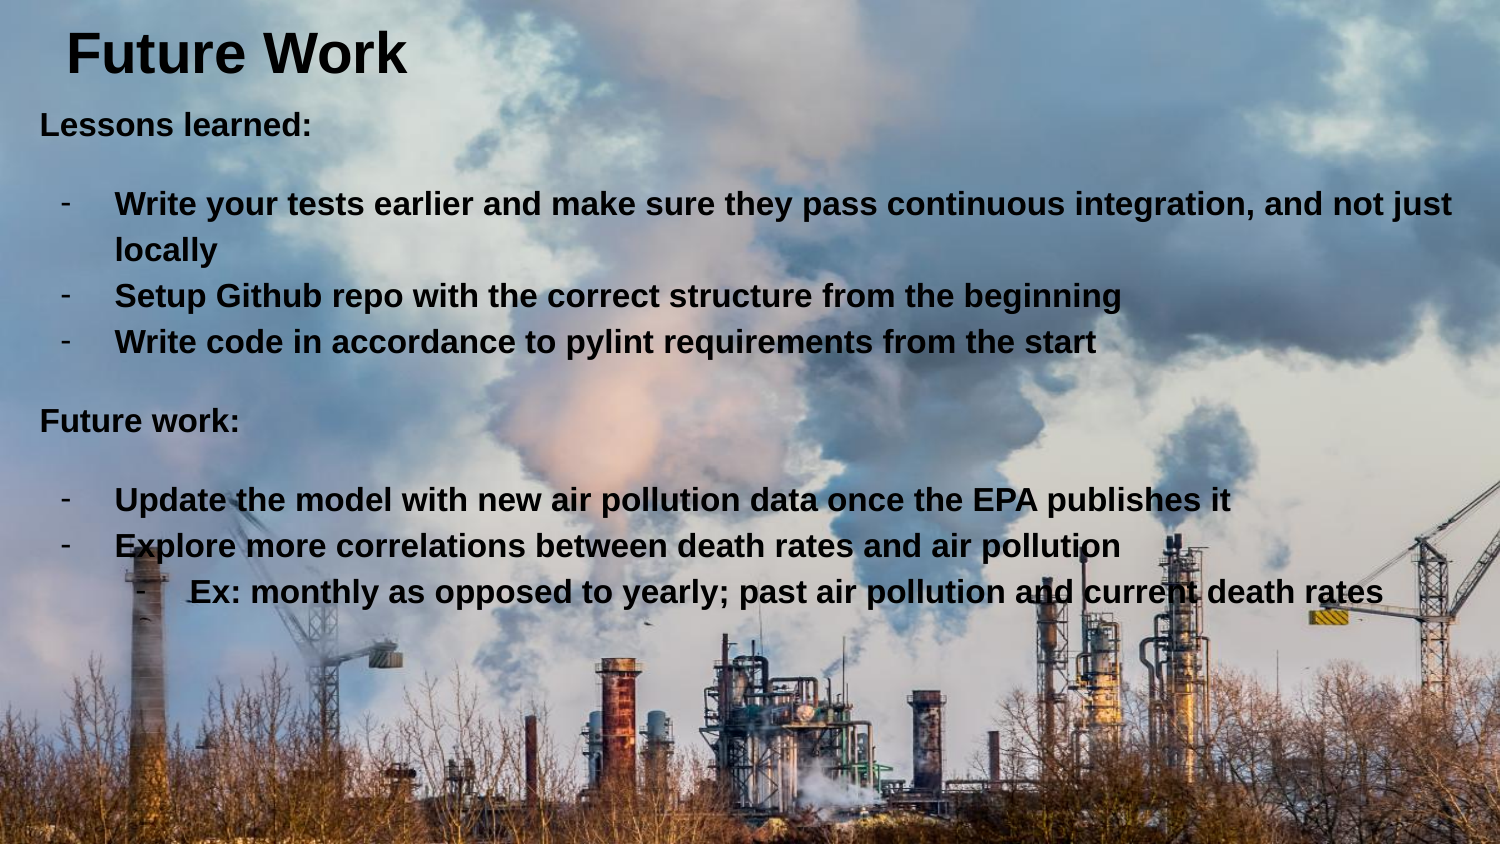

# Future Work
Lessons learned:
Write your tests earlier and make sure they pass continuous integration, and not just locally
Setup Github repo with the correct structure from the beginning
Write code in accordance to pylint requirements from the start
Future work:
Update the model with new air pollution data once the EPA publishes it
Explore more correlations between death rates and air pollution
Ex: monthly as opposed to yearly; past air pollution and current death rates